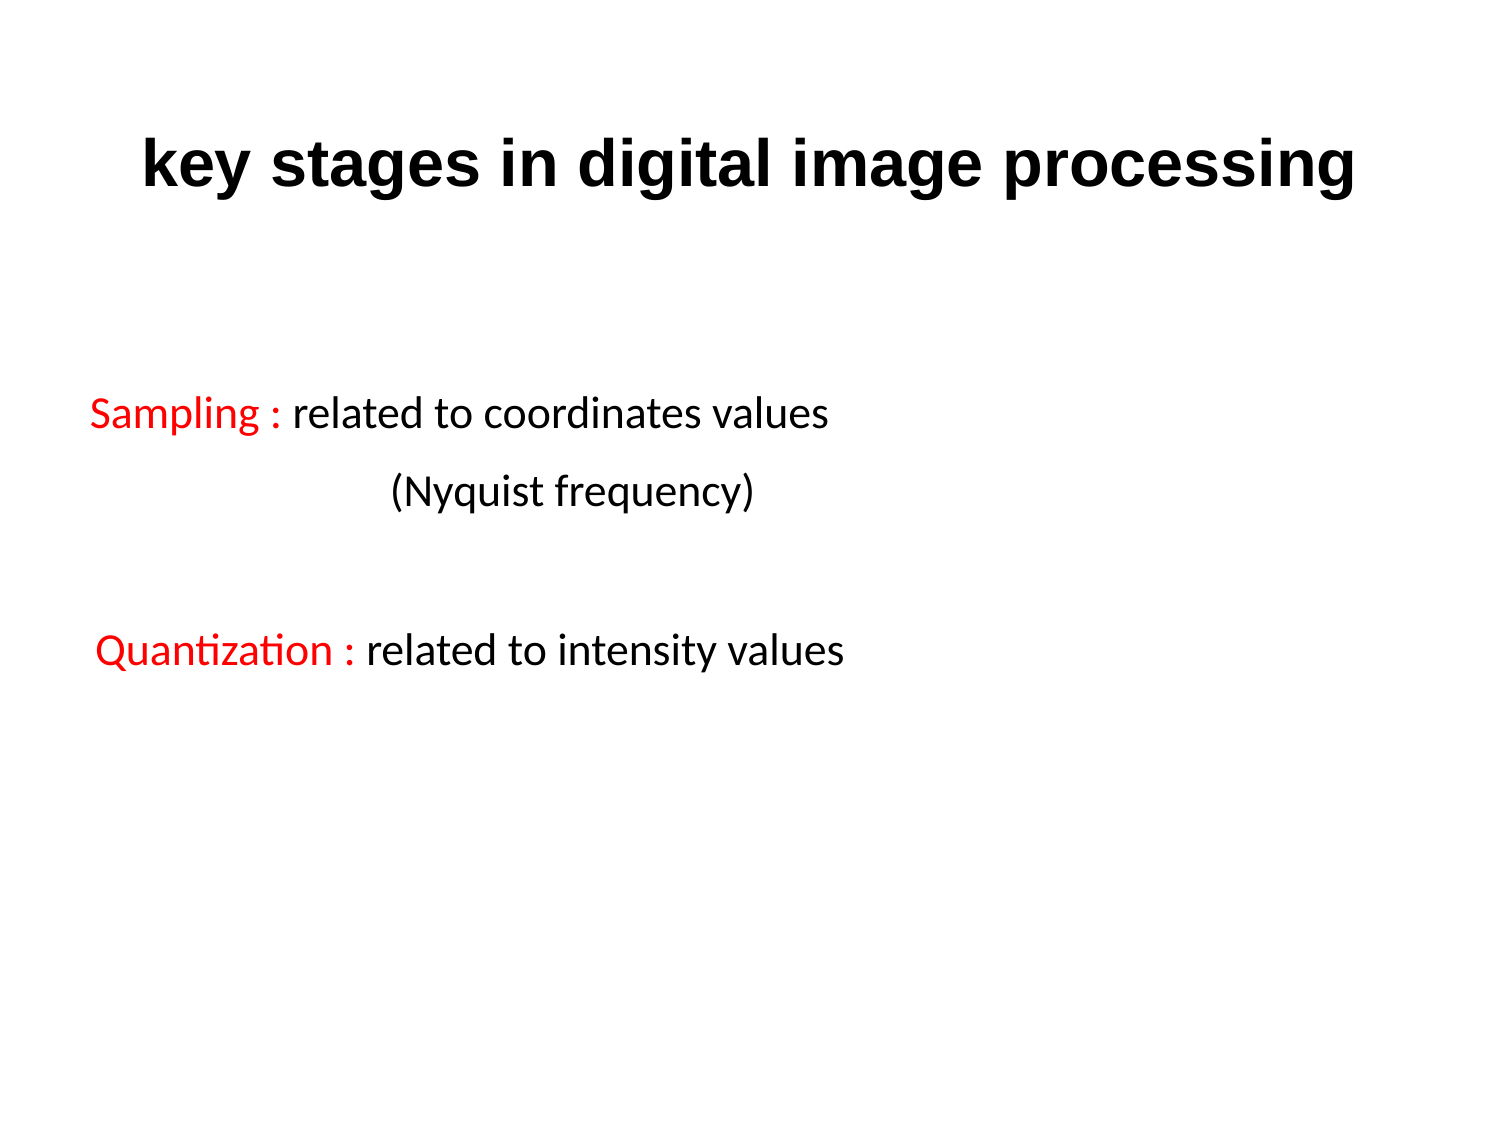

key stages in digital image processing
Sampling : related to coordinates values
		(Nyquist frequency)
Quantization : related to intensity values